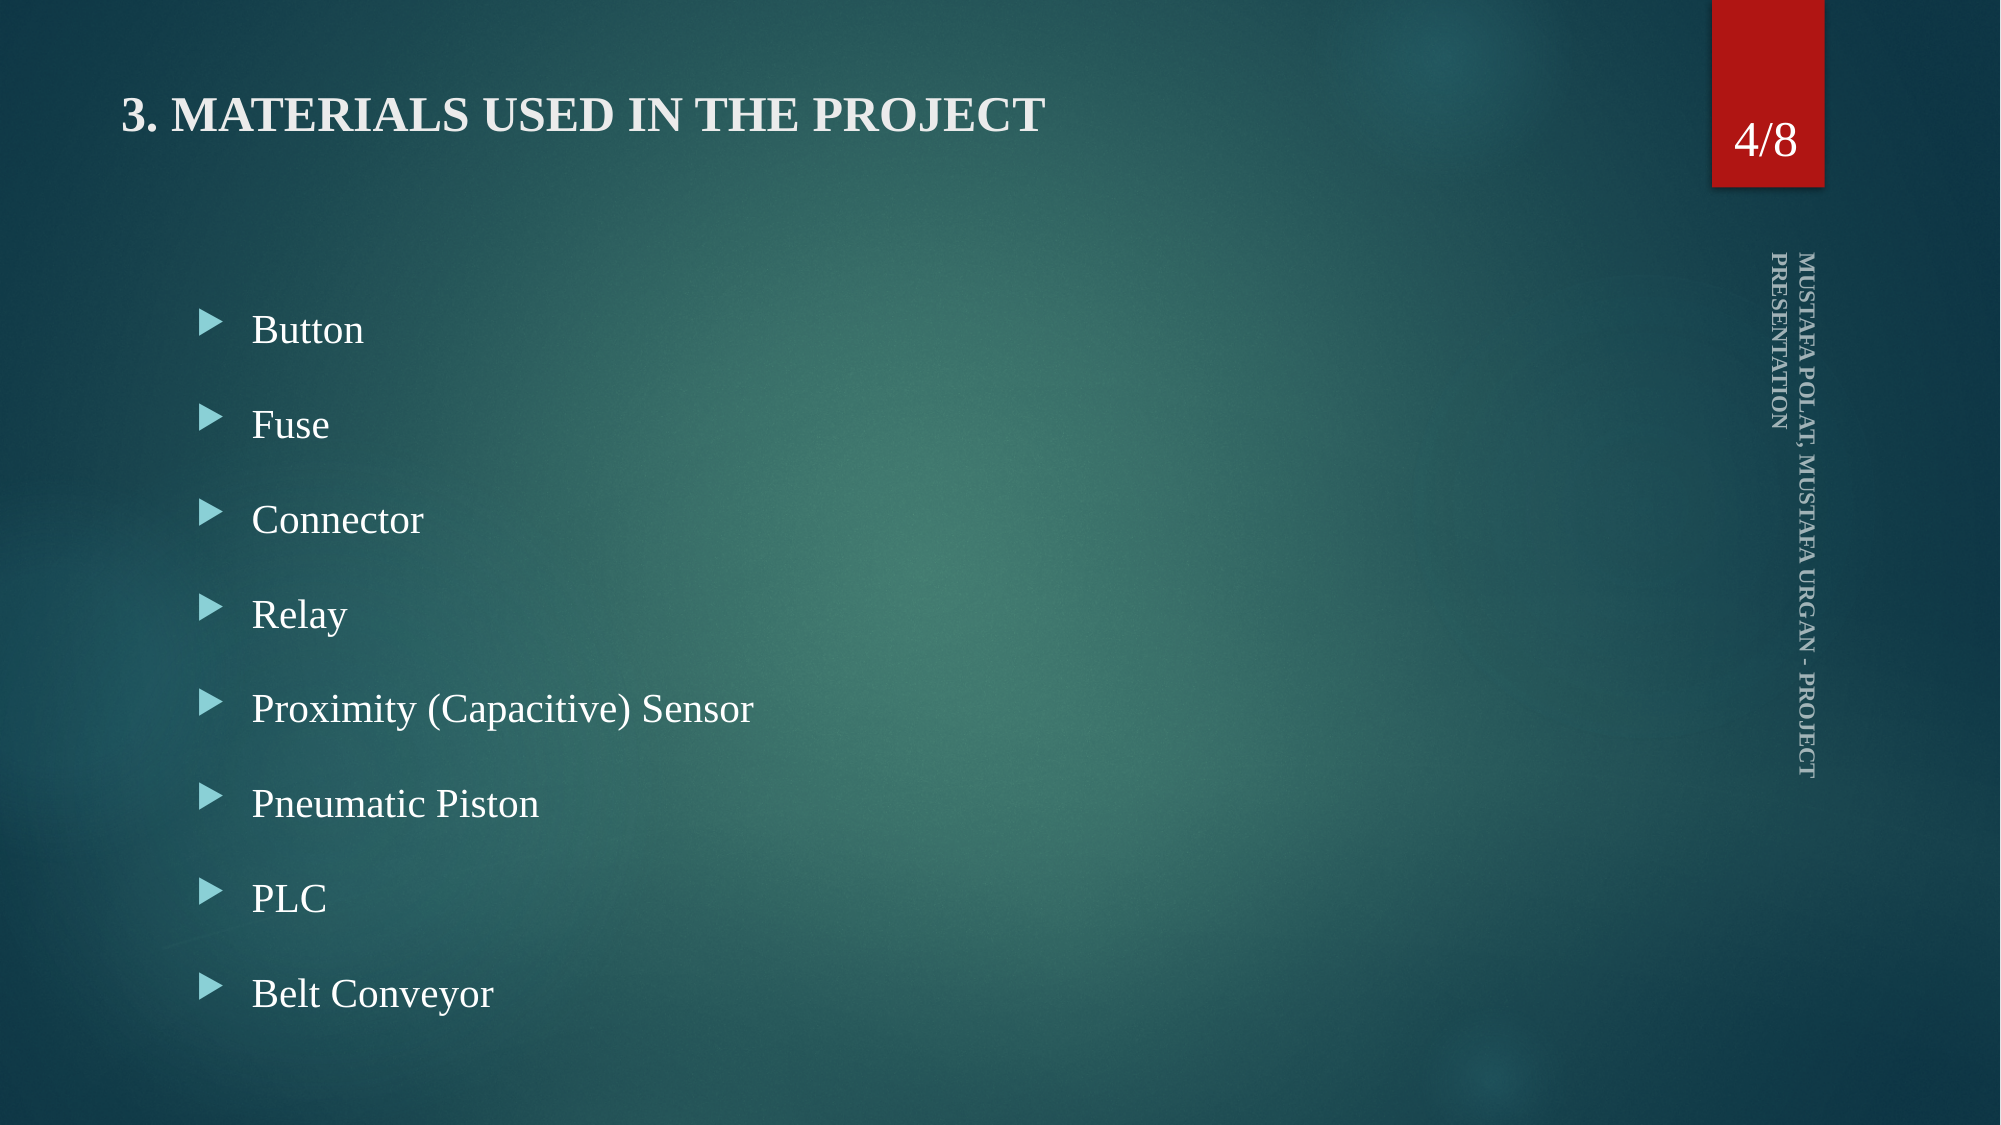

4/8
# 3. MATERIALS USED IN THE PROJECT
Button
Fuse
Connector
Relay
Proximity (Capacitive) Sensor
Pneumatic Piston
PLC
Belt Conveyor

MUSTAFA POLAT, MUSTAFA URGAN - PROJECT PRESENTATION